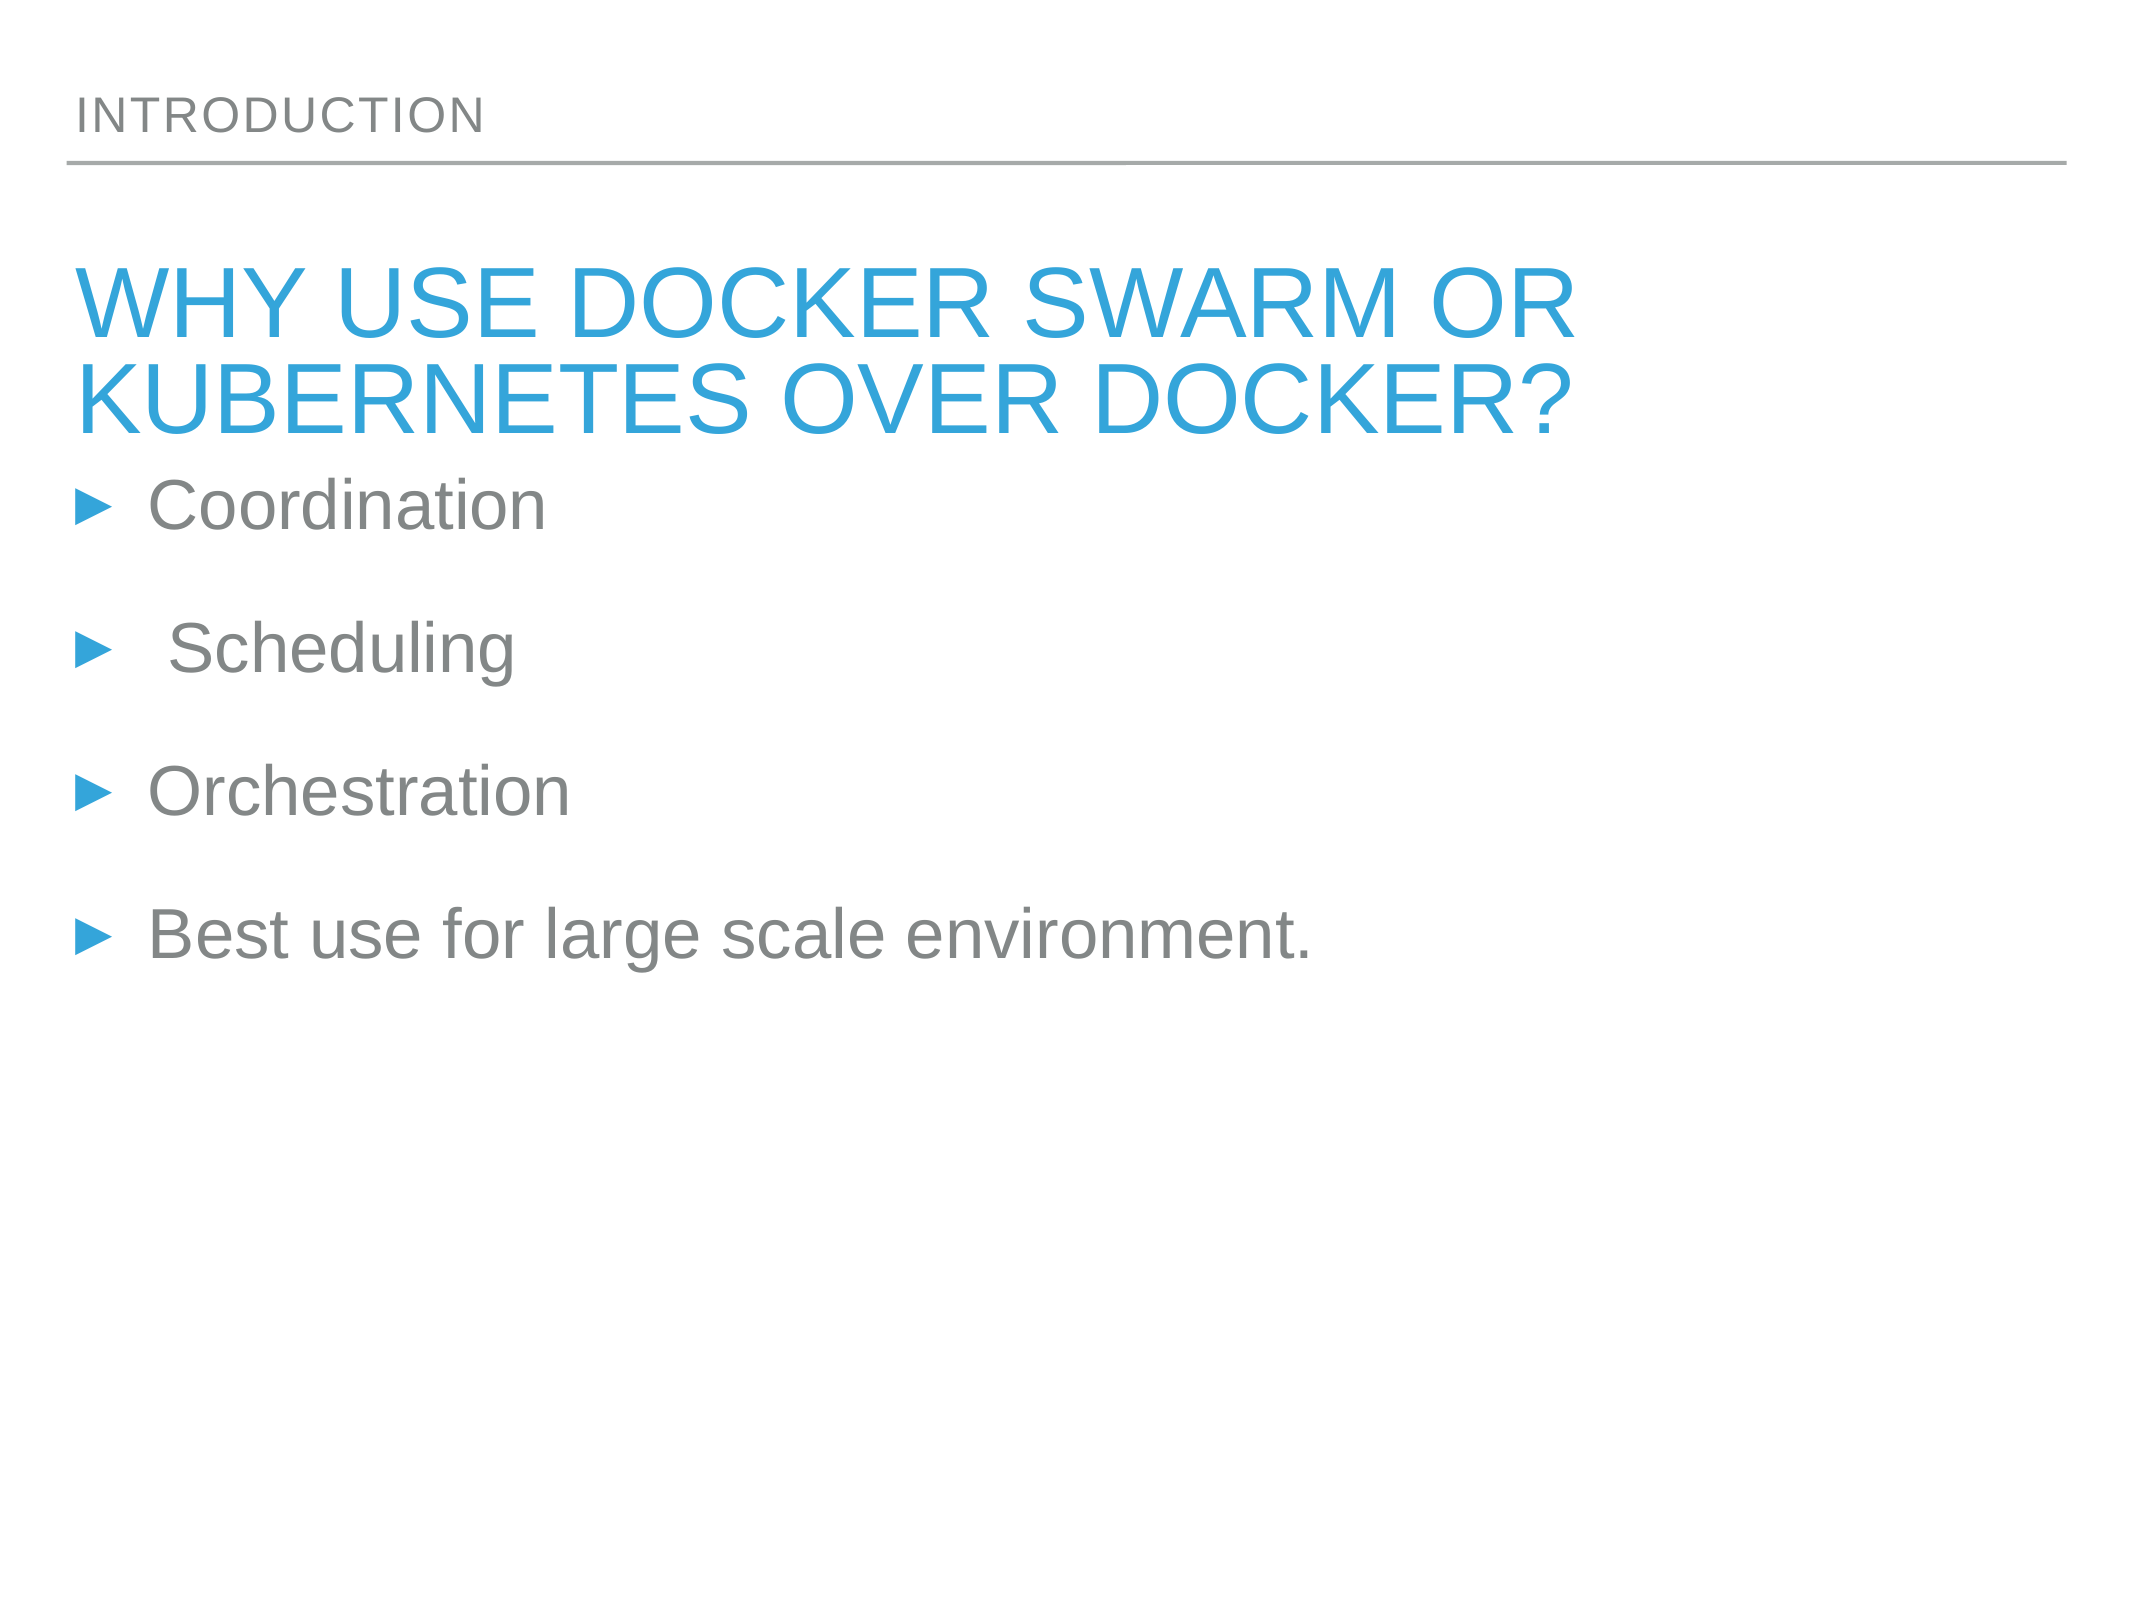

Introduction
# Why use docker swarm or kubernetes over docker?
Coordination
 Scheduling
Orchestration
Best use for large scale environment.